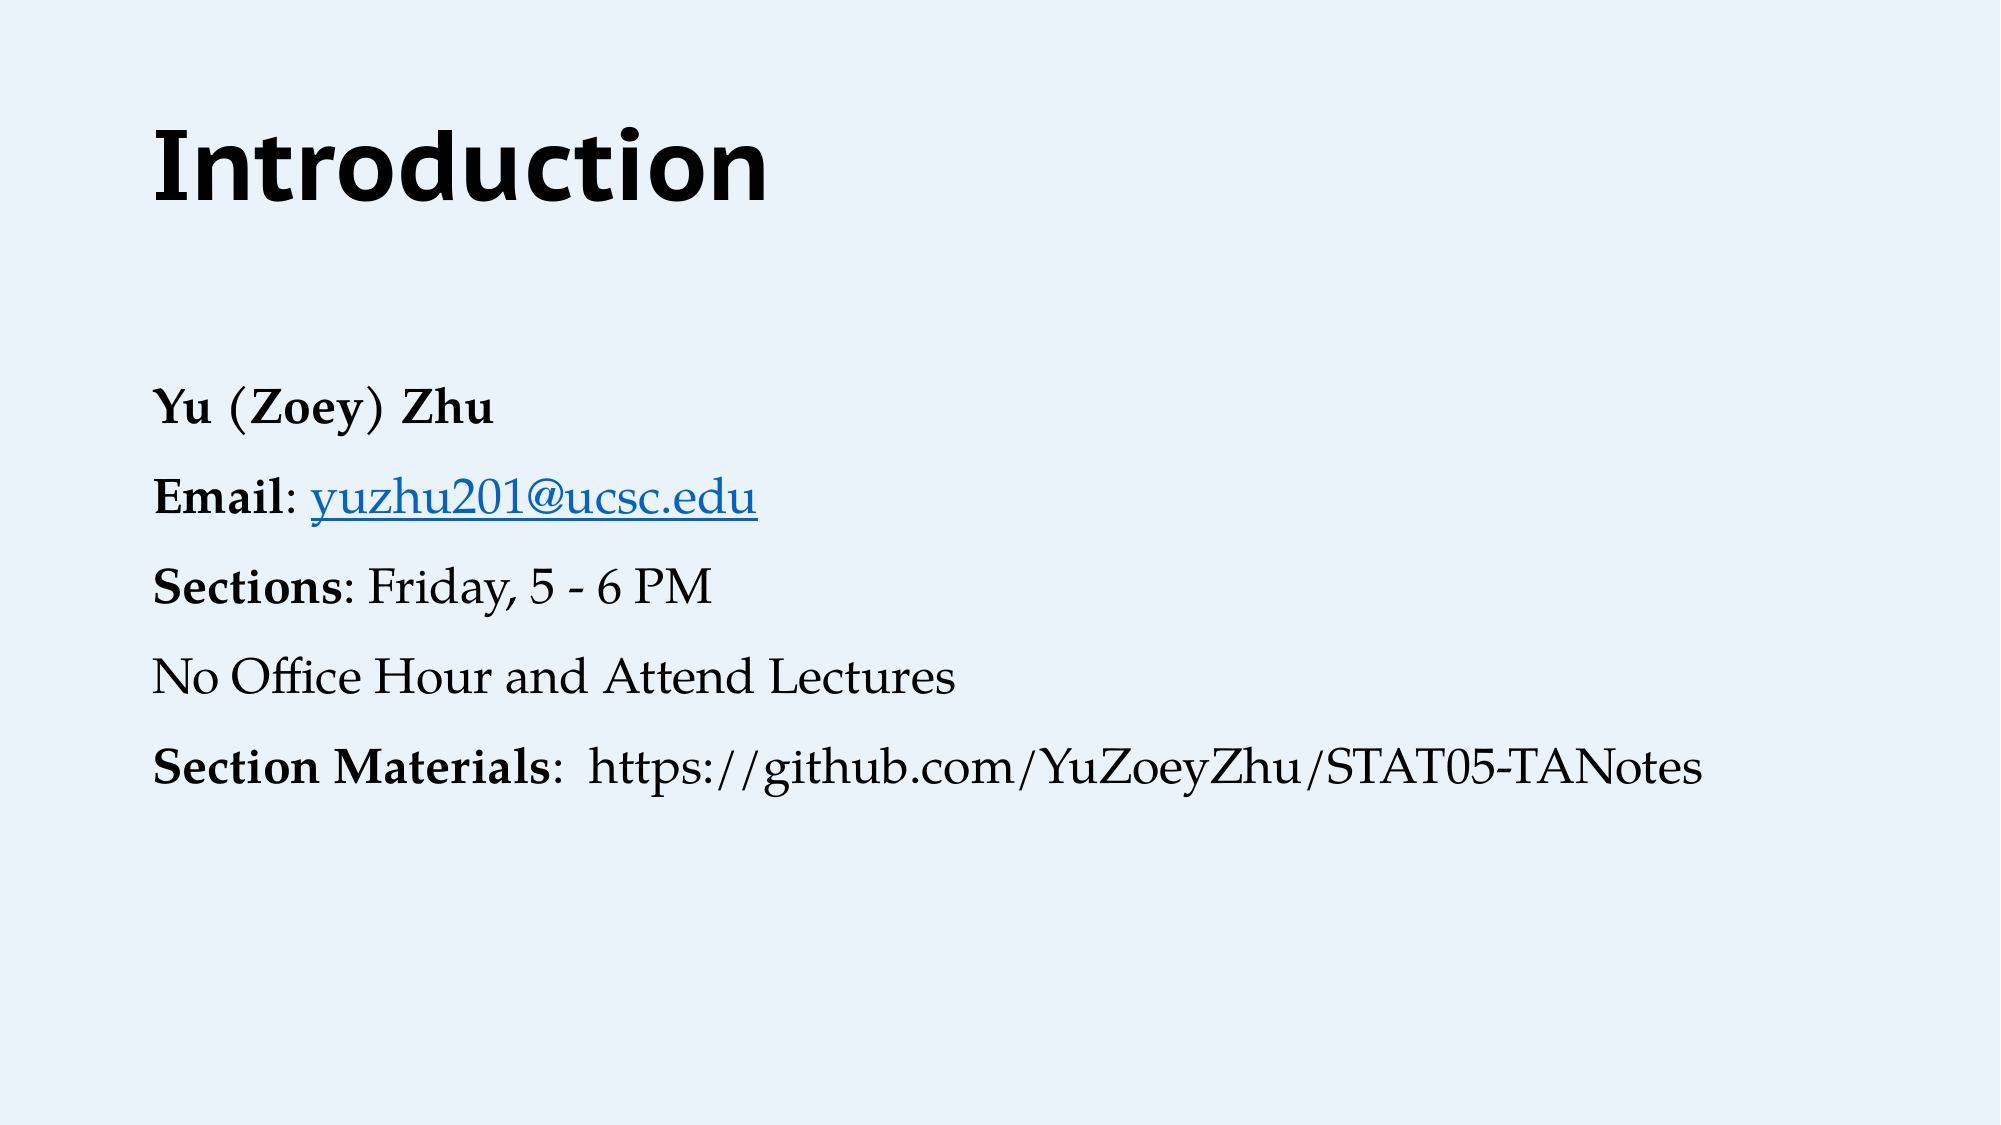

# Introduction
Yu (Zoey) Zhu
Email: yuzhu201@ucsc.edu
Sections: Friday, 5 - 6 PM
No Office Hour and Attend Lectures
Section Materials:  https://github.com/YuZoeyZhu/STAT05-TANotes